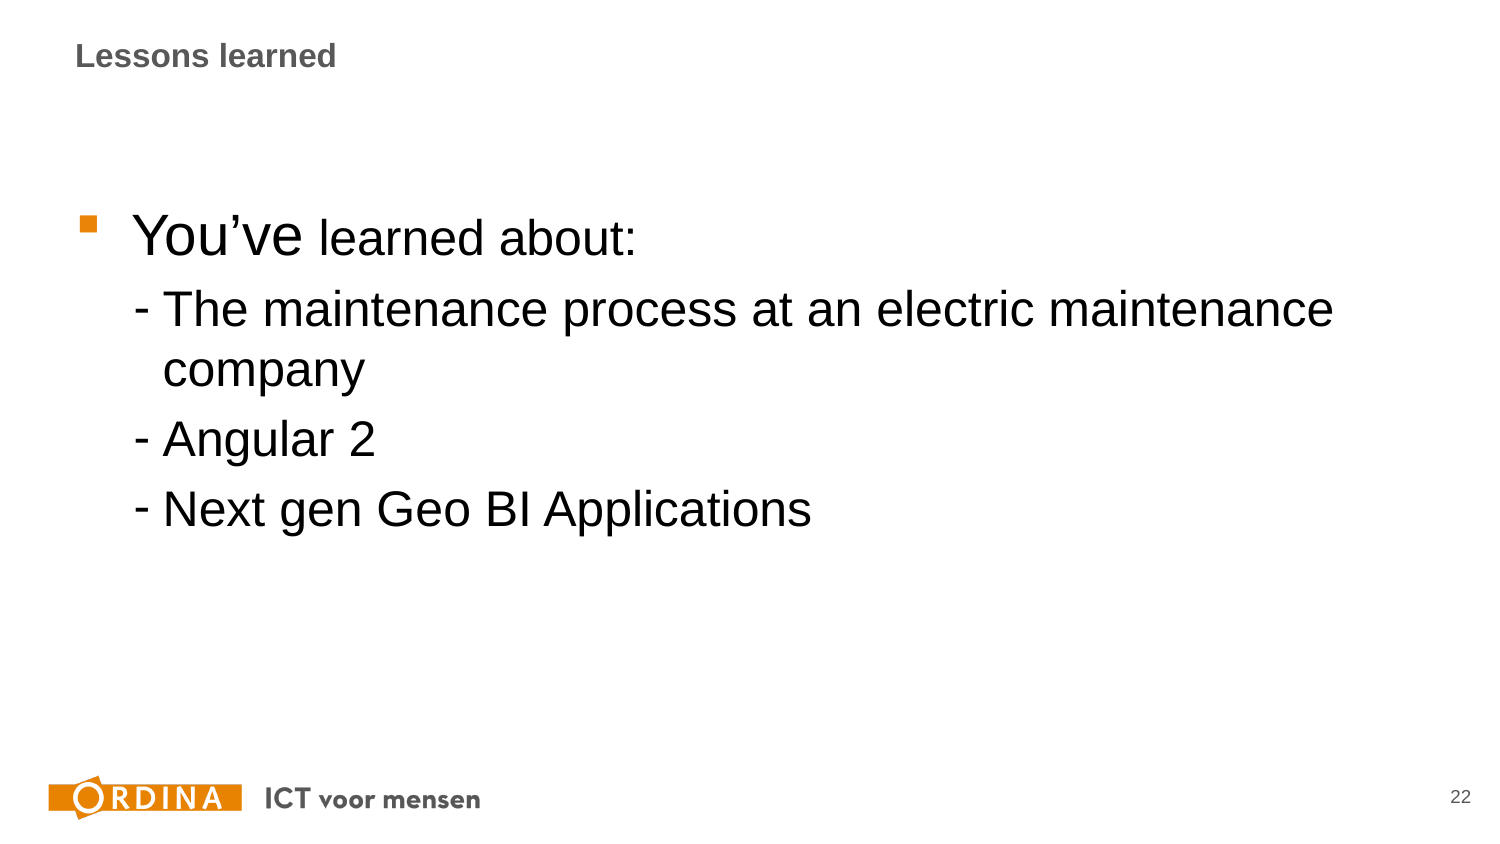

# Lessons learned
You’ve learned about:
The maintenance process at an electric maintenance company
Angular 2
Next gen Geo BI Applications